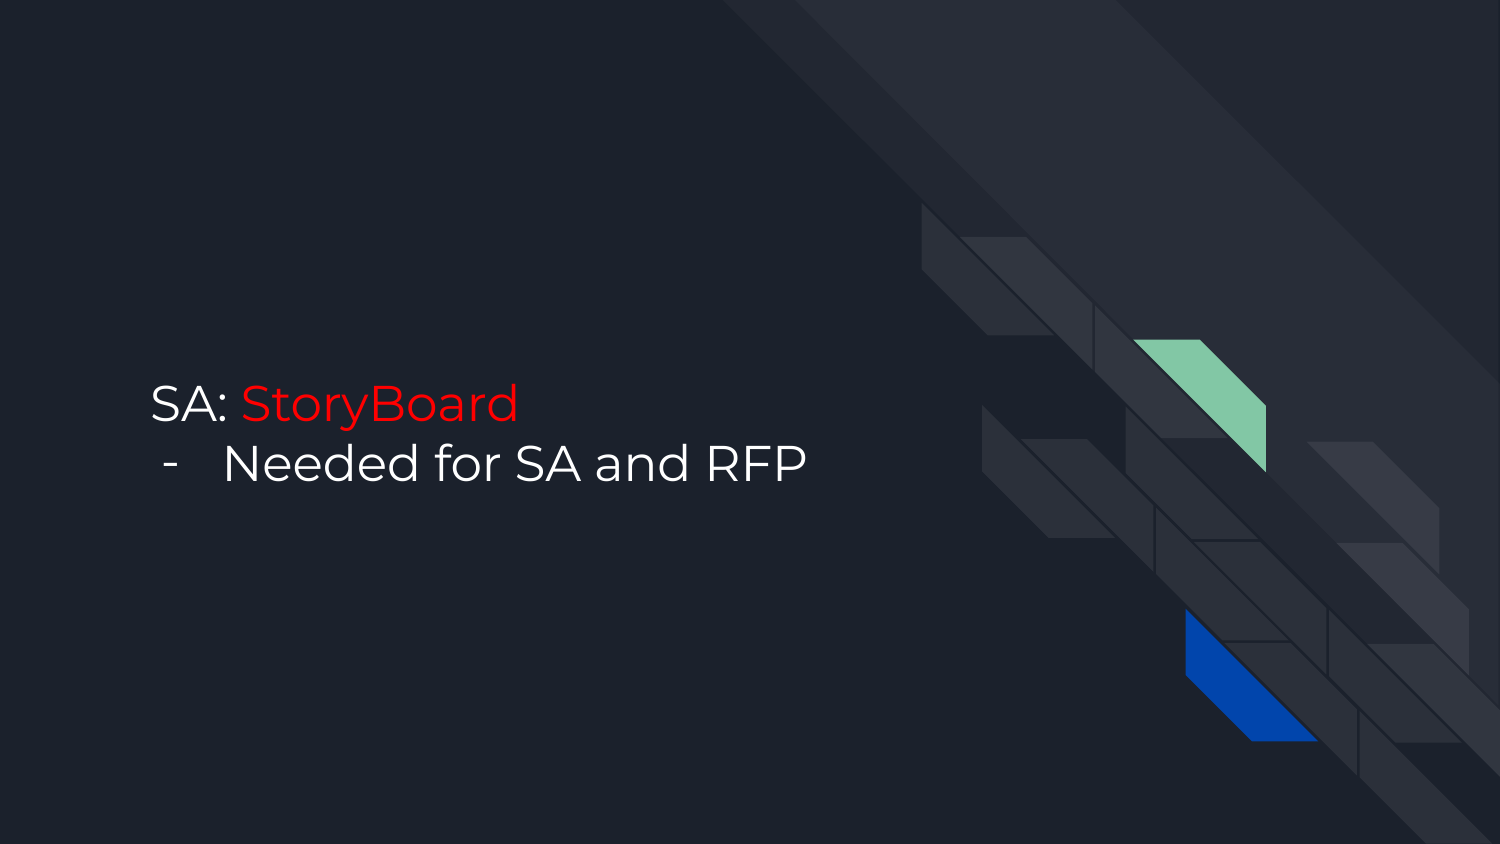

# SA: StoryBoard
Needed for SA and RFP